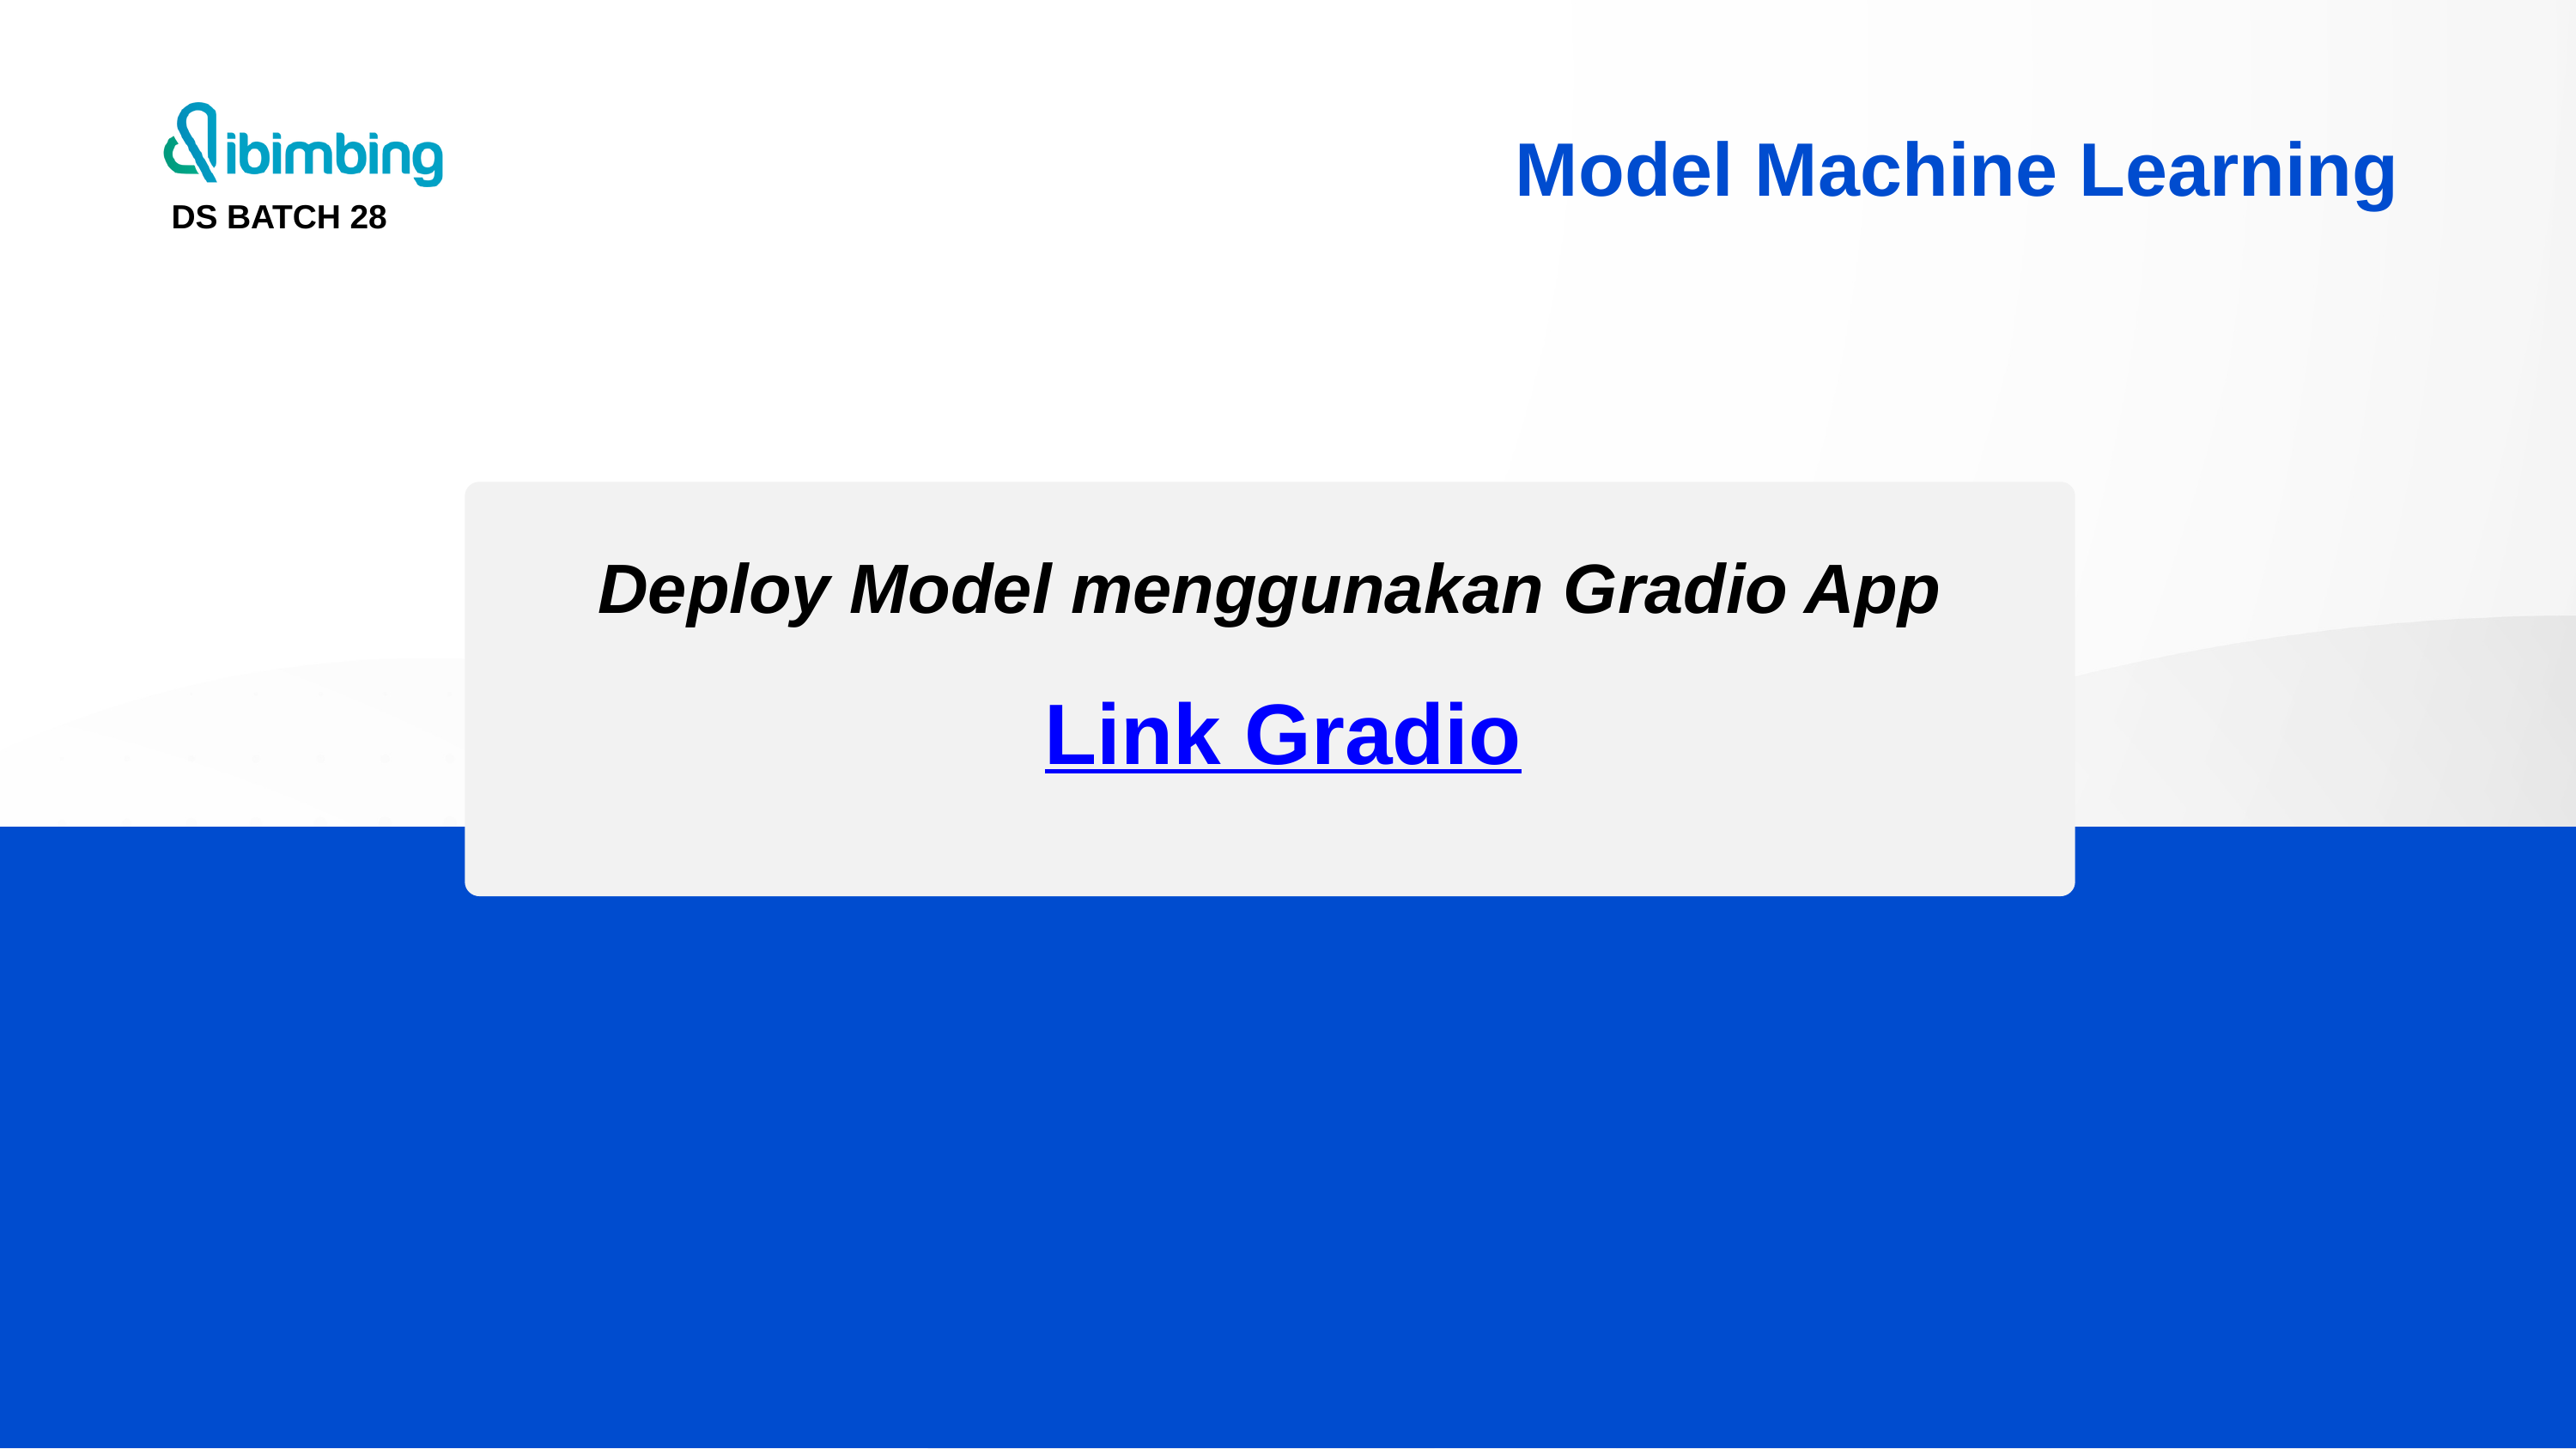

DS BATCH 28
Model Machine Learning

Deploy Model menggunakan Gradio App
Link Gradio